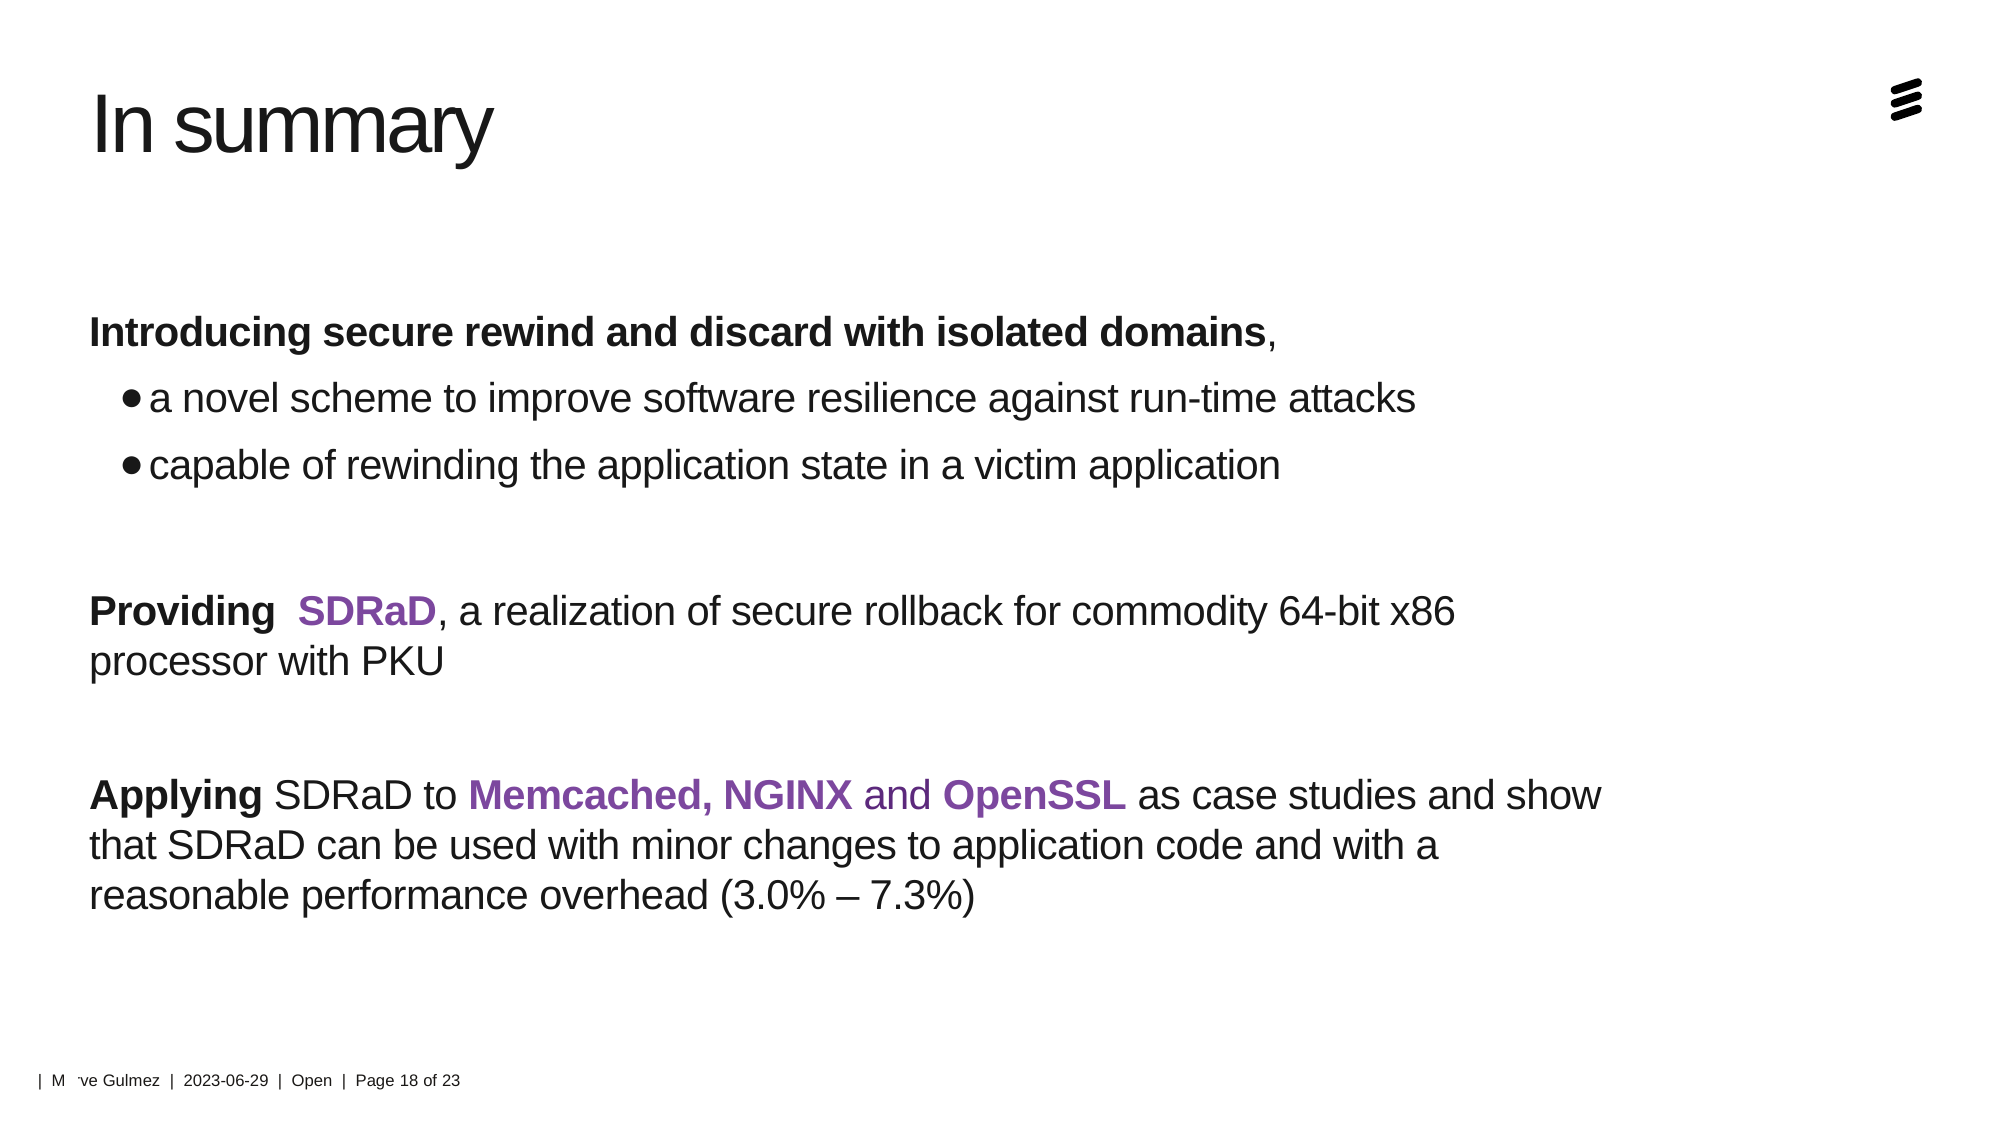

# In summary
Introducing secure rewind and discard with isolated domains,
a novel scheme to improve software resilience against run-time attacks
capable of rewinding the application state in a victim application

Providing  SDRaD, a realization of secure rollback for commodity 64-bit x86 processor with PKU

Applying SDRaD to Memcached, NGINX and OpenSSL as case studies and show that SDRaD can be used with minor changes to application code and with a reasonable performance overhead (3.0% – 7.3%)